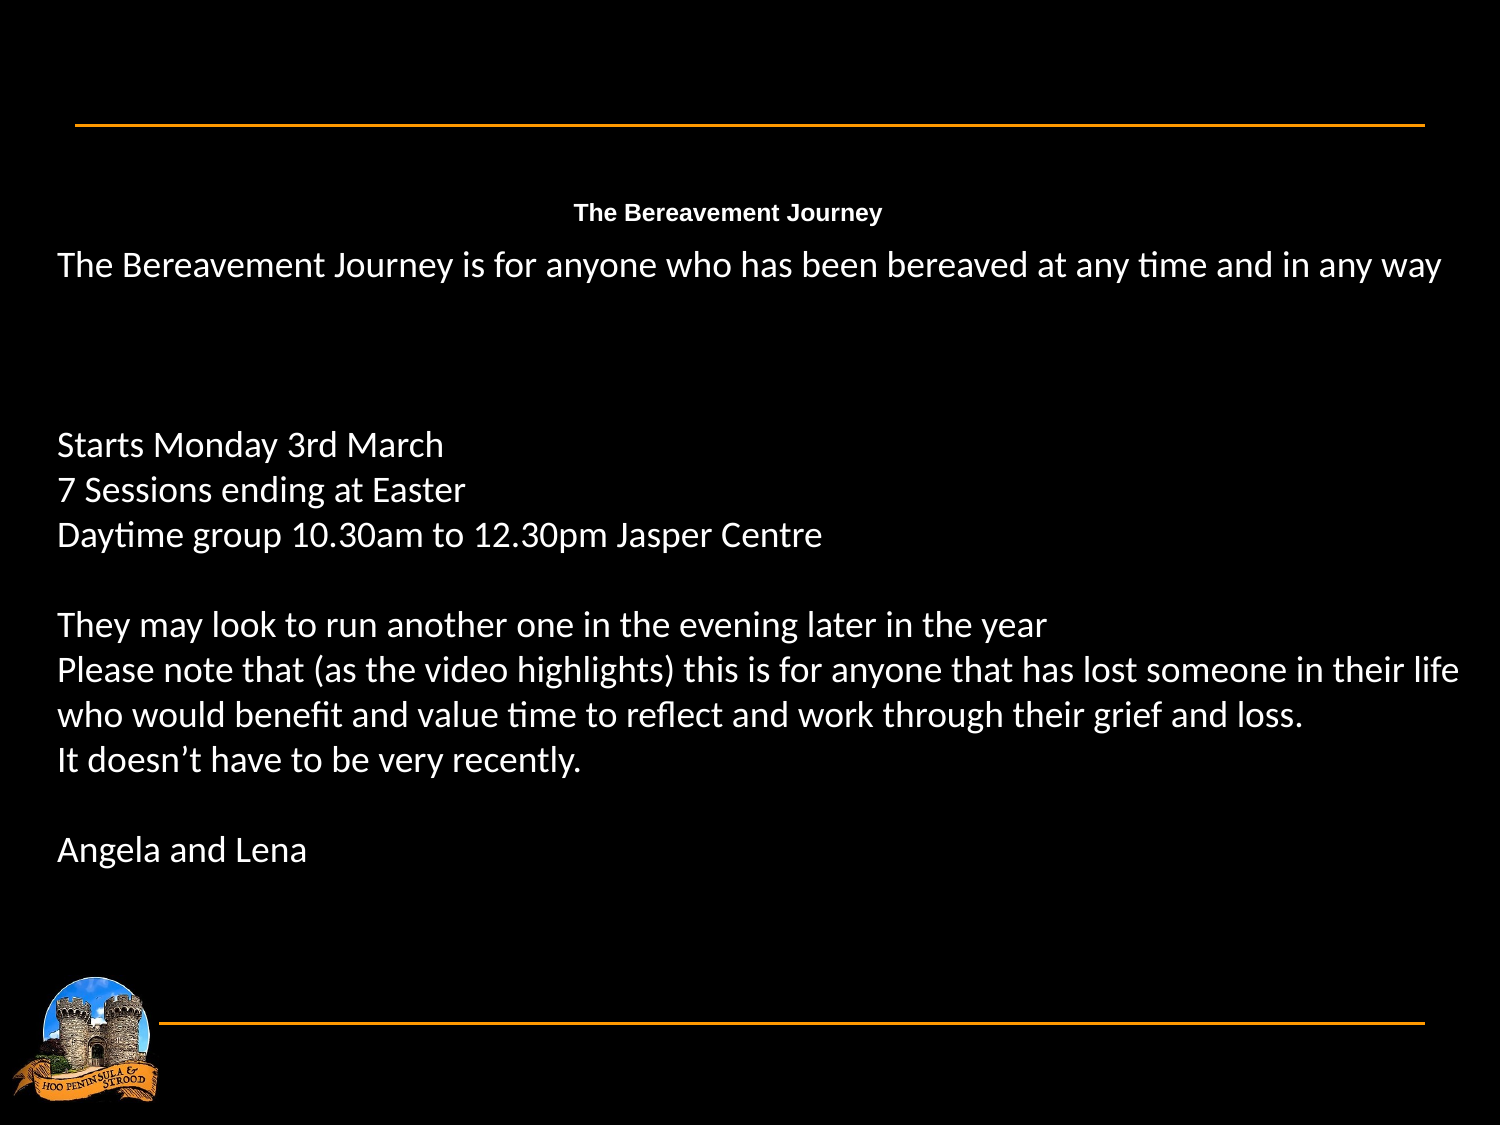

# The Bereavement Journey
The Bereavement Journey is for anyone who has been bereaved at any time and in any way
Starts Monday 3rd March
7 Sessions ending at Easter
Daytime group 10.30am to 12.30pm Jasper Centre

They may look to run another one in the evening later in the year
Please note that (as the video highlights) this is for anyone that has lost someone in their life
who would benefit and value time to reflect and work through their grief and loss.
It doesn’t have to be very recently.
Angela and Lena